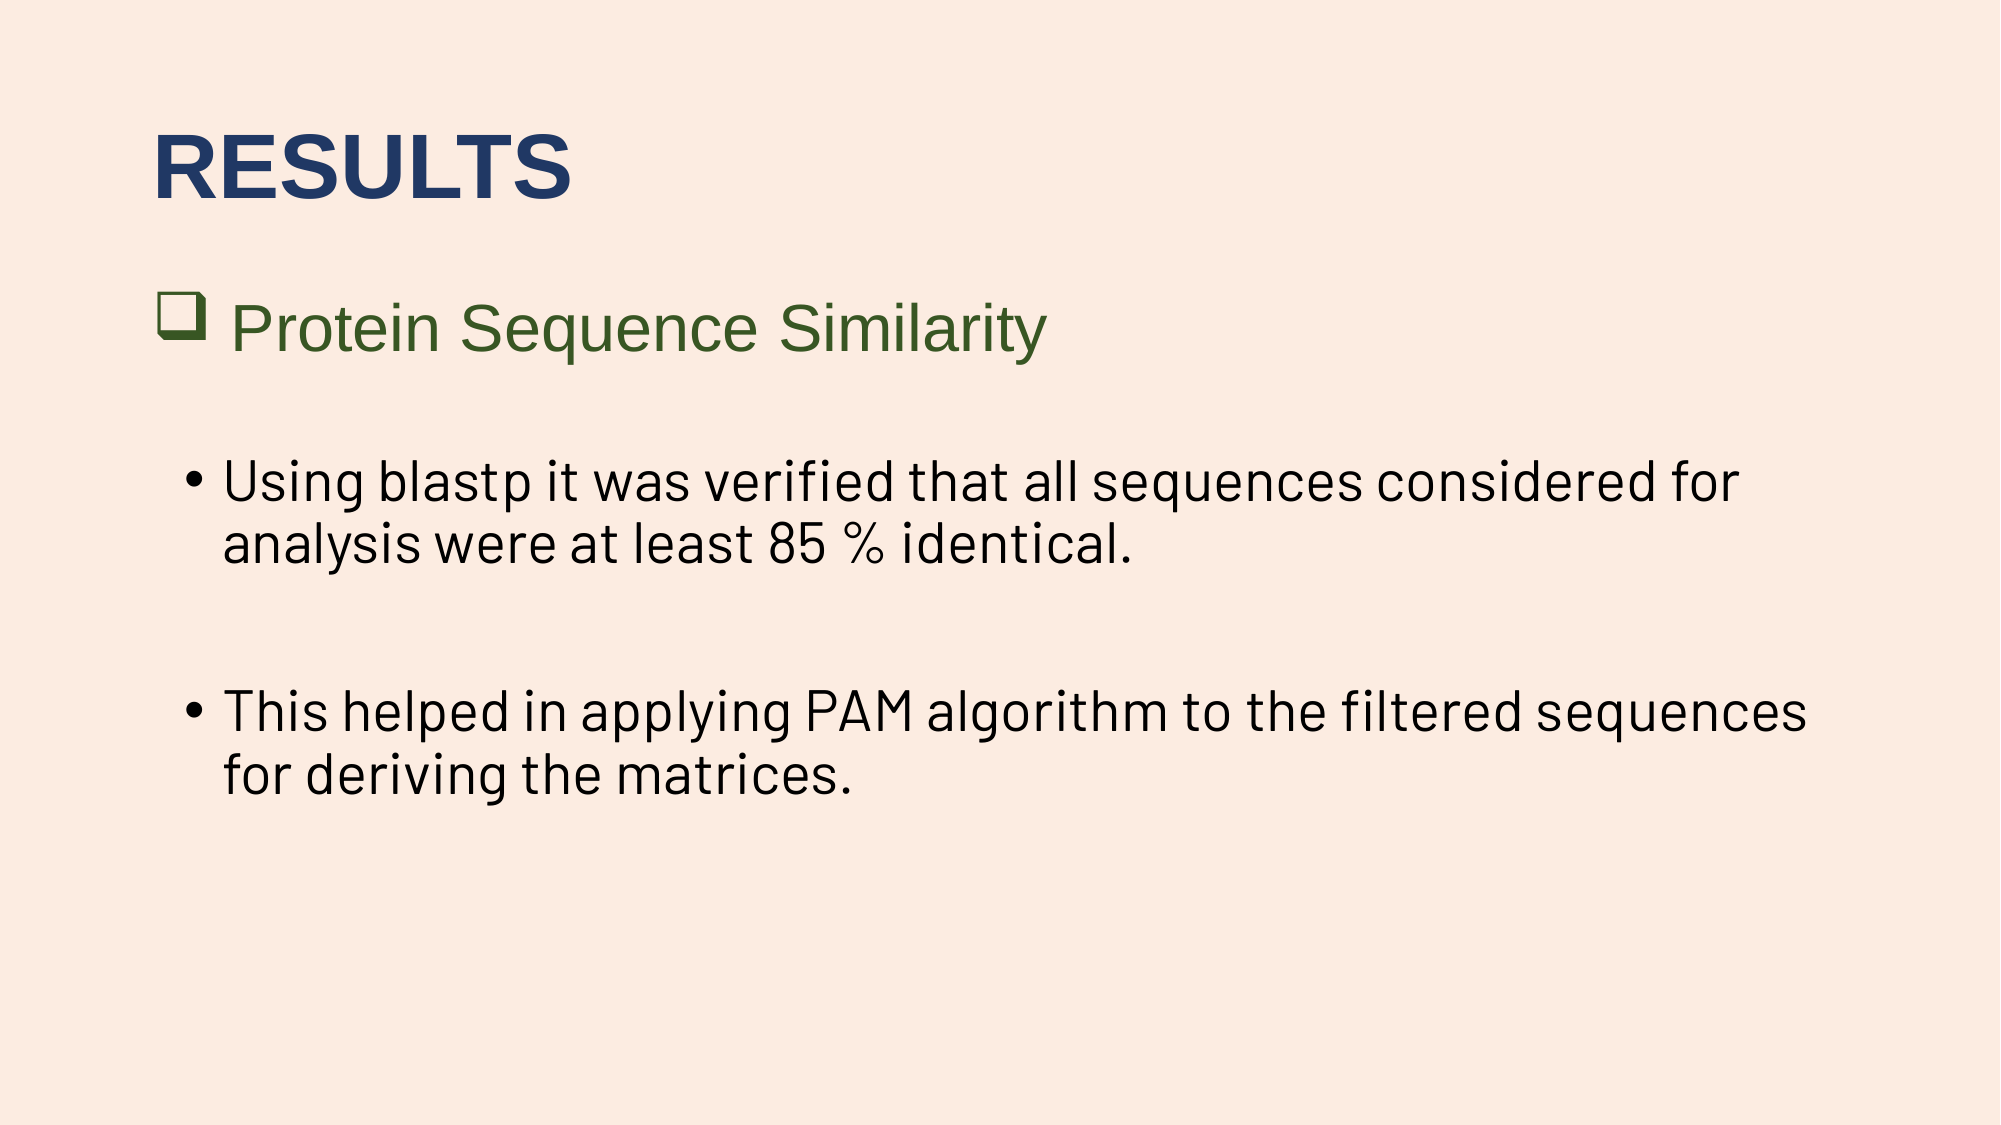

# RESULTS
 Protein Sequence Similarity
Using blastp it was verified that all sequences considered for analysis were at least 85 % identical.

This helped in applying PAM algorithm to the filtered sequences for deriving the matrices.